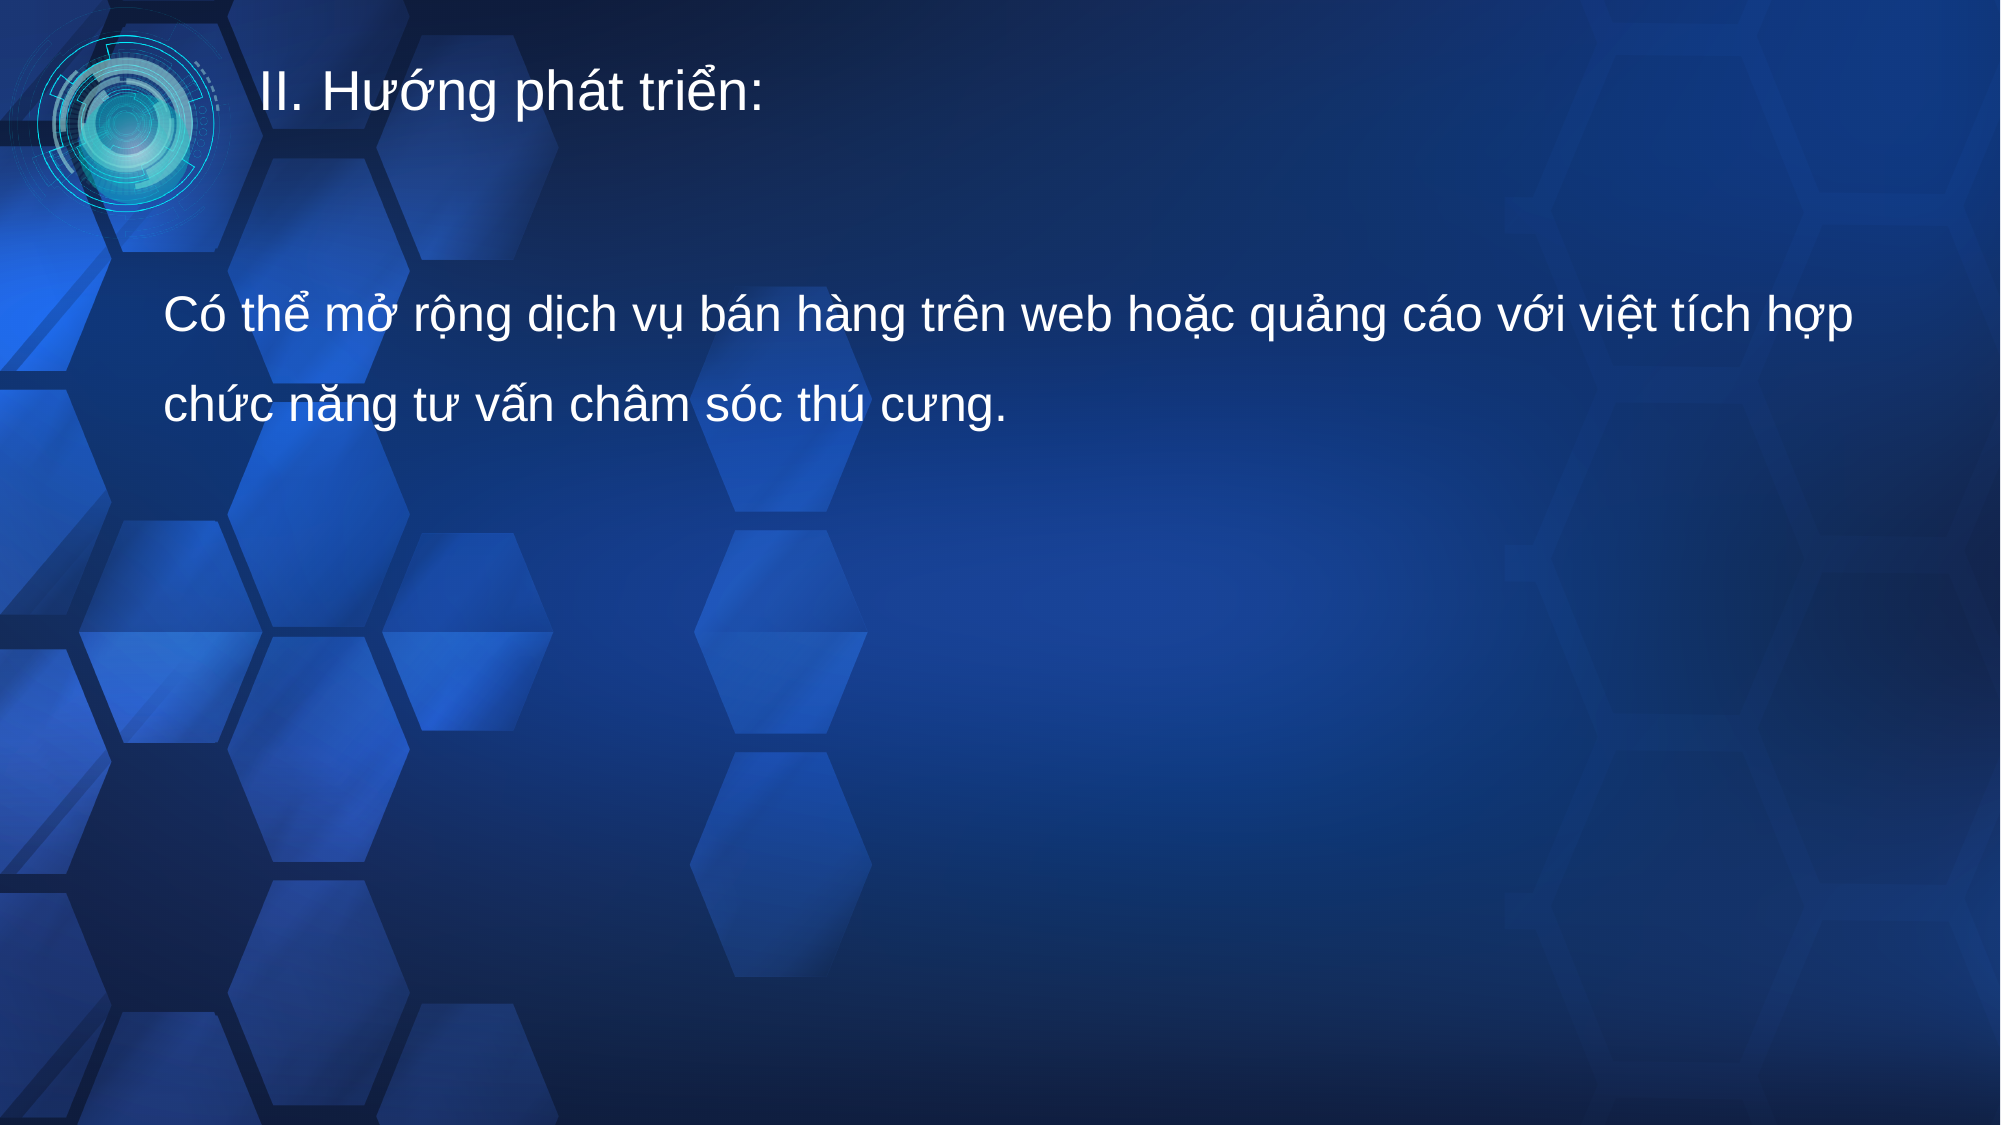

II. Hướng phát triển:
Có thể mở rộng dịch vụ bán hàng trên web hoặc quảng cáo với việt tích hợp chức năng tư vấn châm sóc thú cưng.